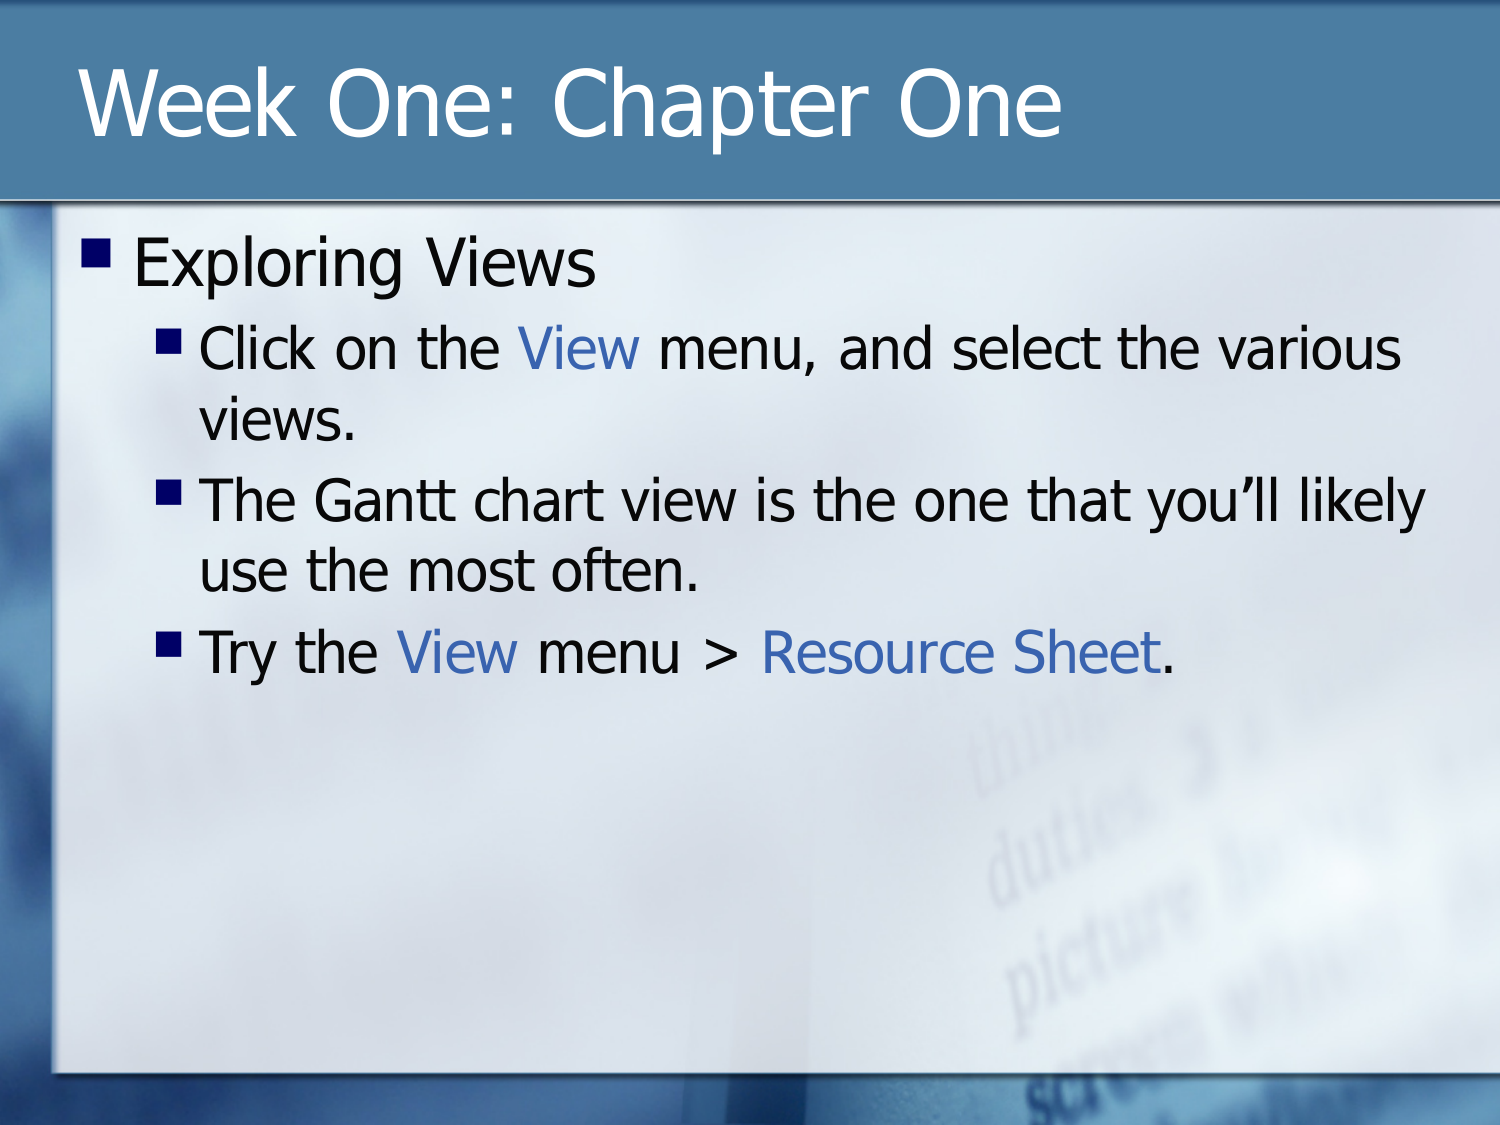

# Week One: Chapter One
Exploring Views
Click on the View menu, and select the various views.
The Gantt chart view is the one that you’ll likely use the most often.
Try the View menu > Resource Sheet.